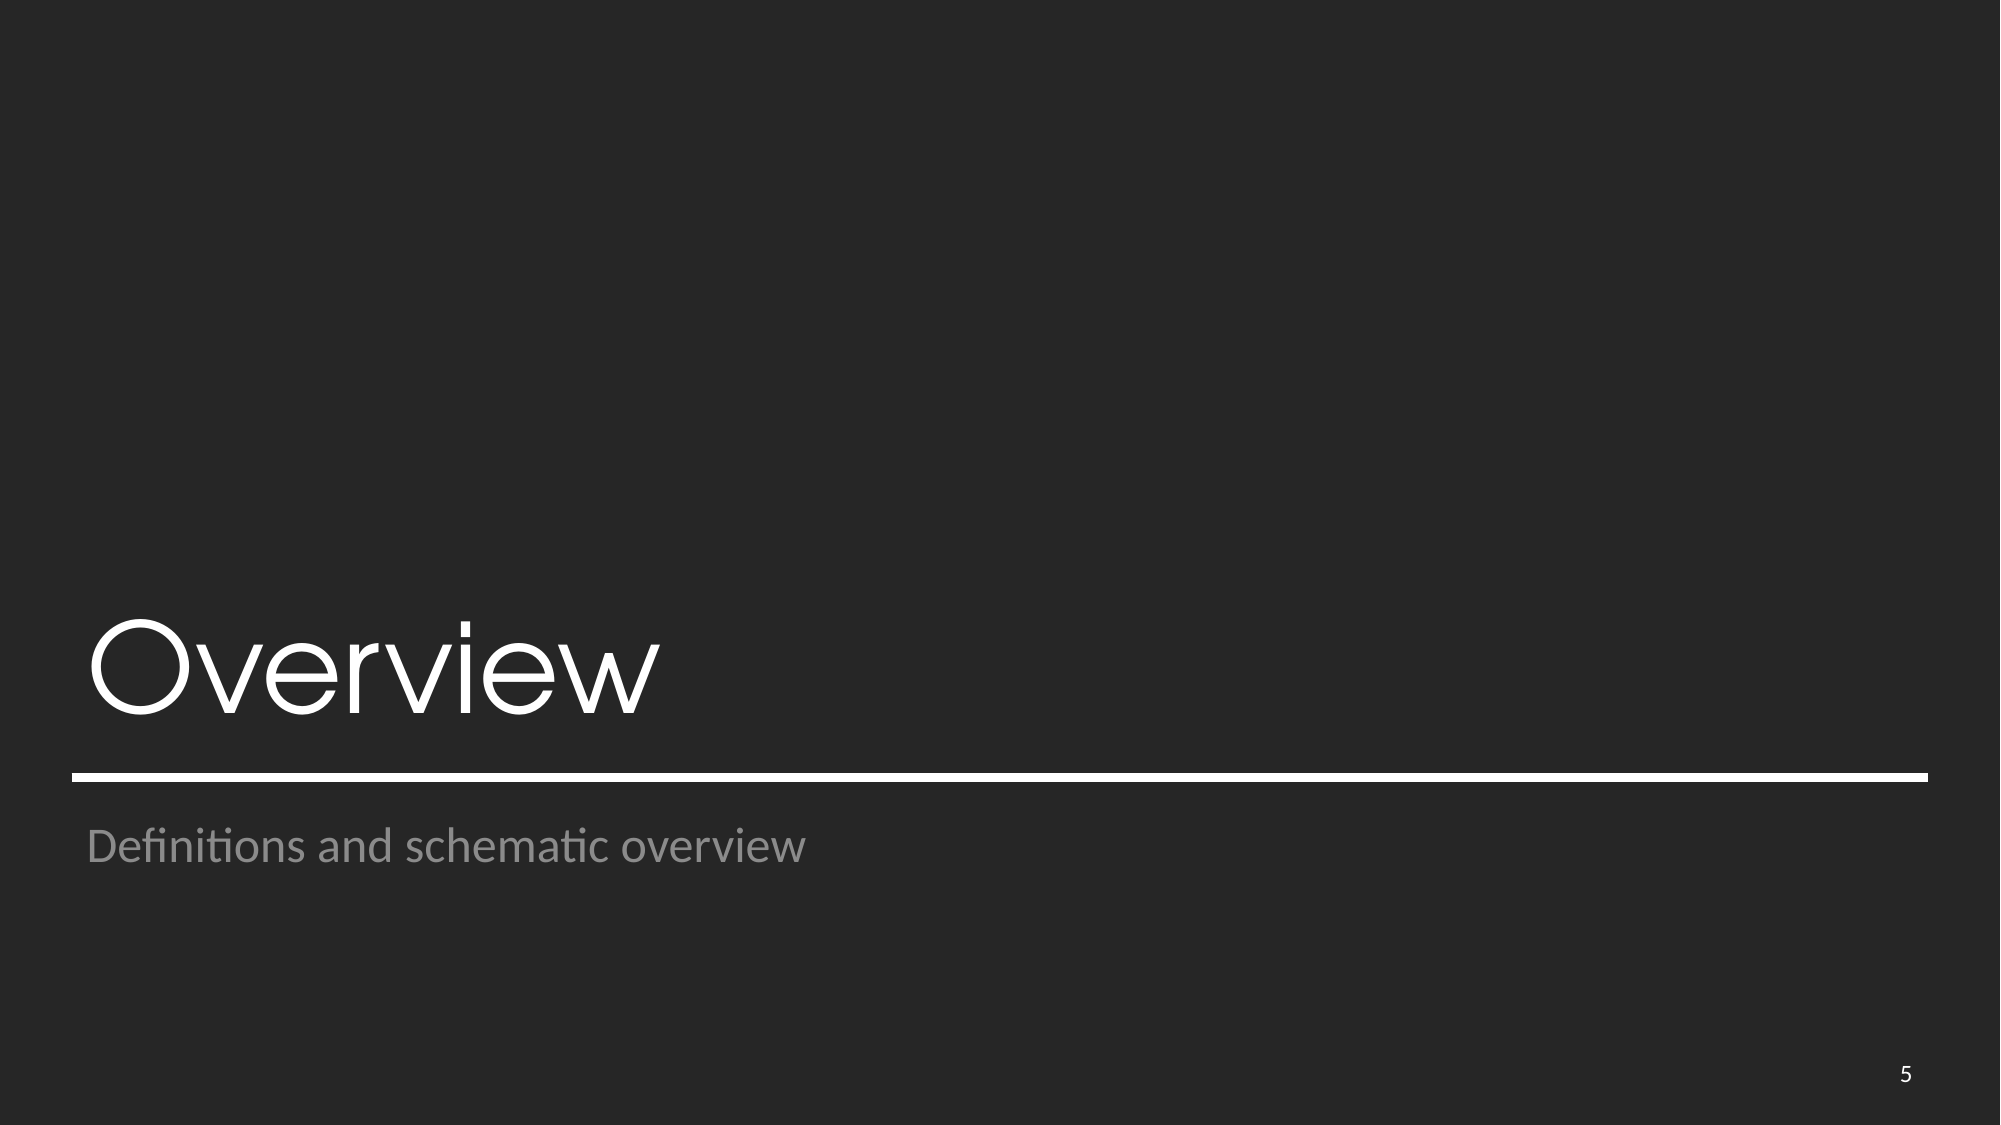

# Overview
Definitions and schematic overview
5